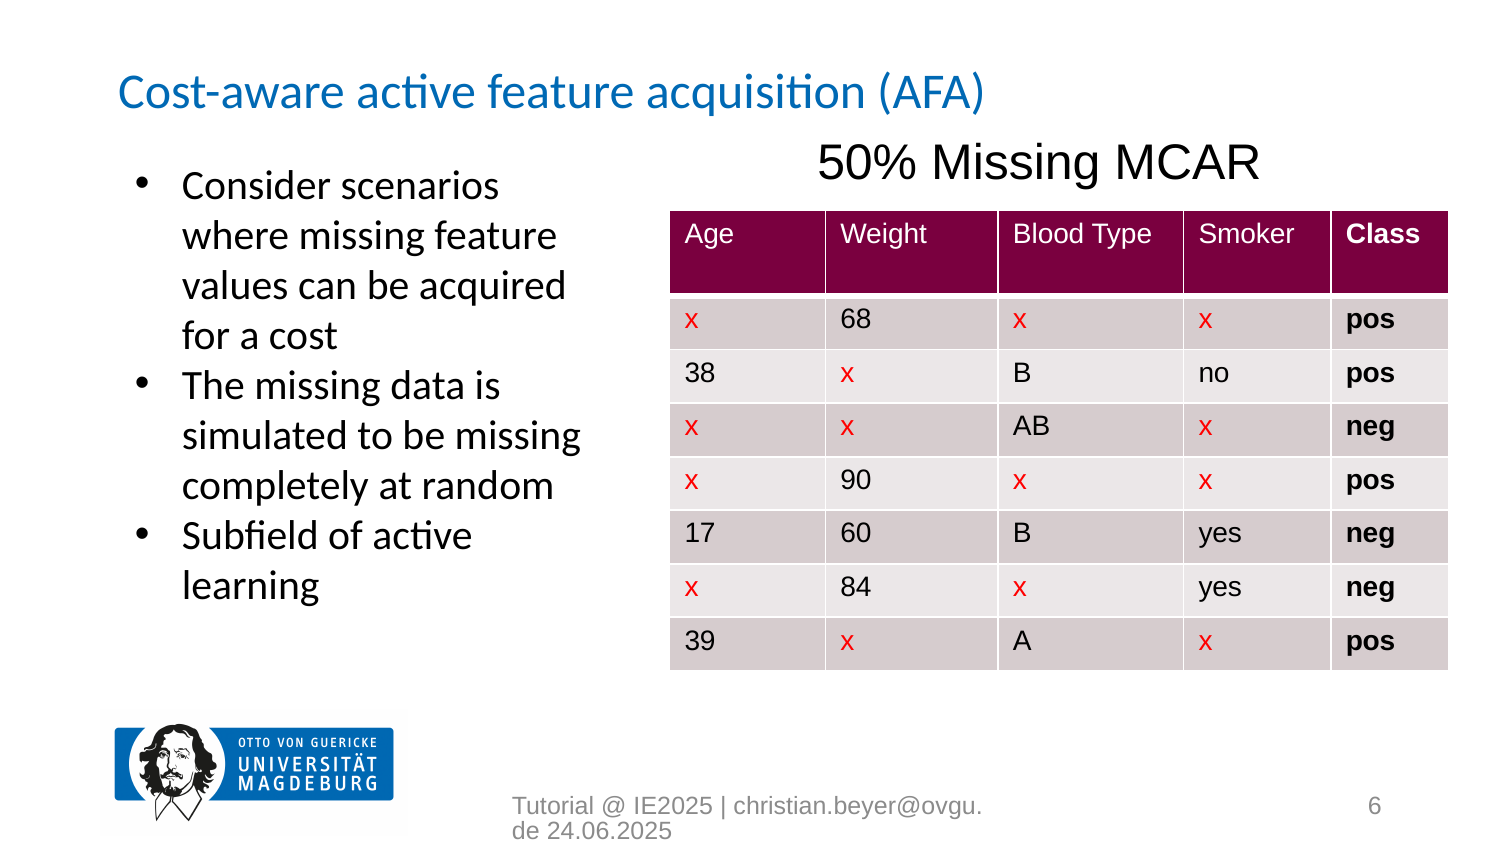

# Cost-aware active feature acquisition (AFA)
50% Missing MCAR
Consider scenarios where missing feature values can be acquired for a cost
The missing data is simulated to be missing completely at random
Subfield of active learning
| Age | Weight | Blood Type | Smoker | Class |
| --- | --- | --- | --- | --- |
| x | 68 | x | x | pos |
| 38 | x | B | no | pos |
| x | x | AB | x | neg |
| x | 90 | x | x | pos |
| 17 | 60 | B | yes | neg |
| x | 84 | x | yes | neg |
| 39 | x | A | x | pos |

Tutorial @ IE2025 | christian.beyer@ovgu.de 24.06.2025
6